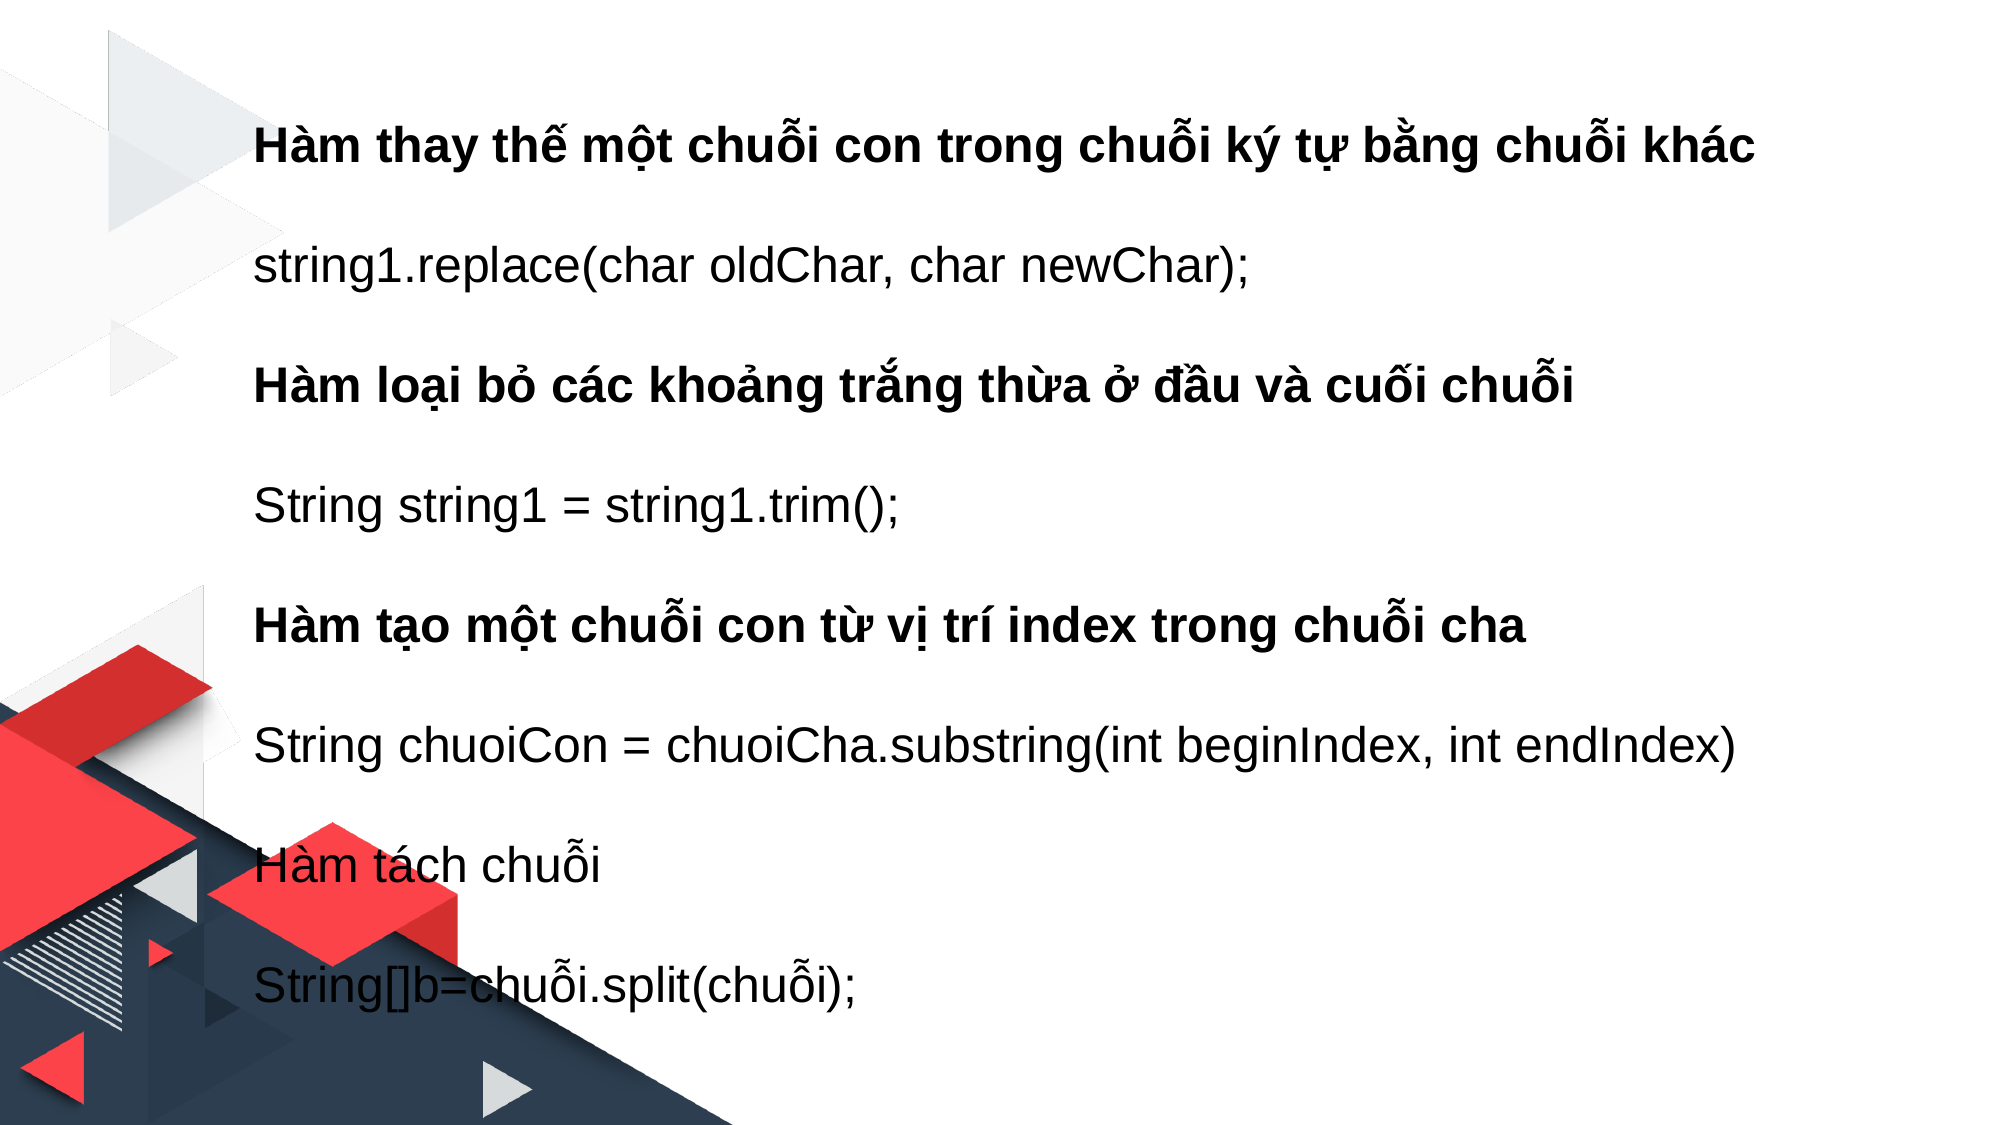

Hàm thay thế một chuỗi con trong chuỗi ký tự bằng chuỗi khác
string1.replace(char oldChar, char newChar);

Hàm loại bỏ các khoảng trắng thừa ở đầu và cuối chuỗi

String string1 = string1.trim();

Hàm tạo một chuỗi con từ vị trí index trong chuỗi cha

String chuoiCon = chuoiCha.substring(int beginIndex, int endIndex)

Hàm tách chuỗi

String[]b=chuỗi.split(chuỗi);